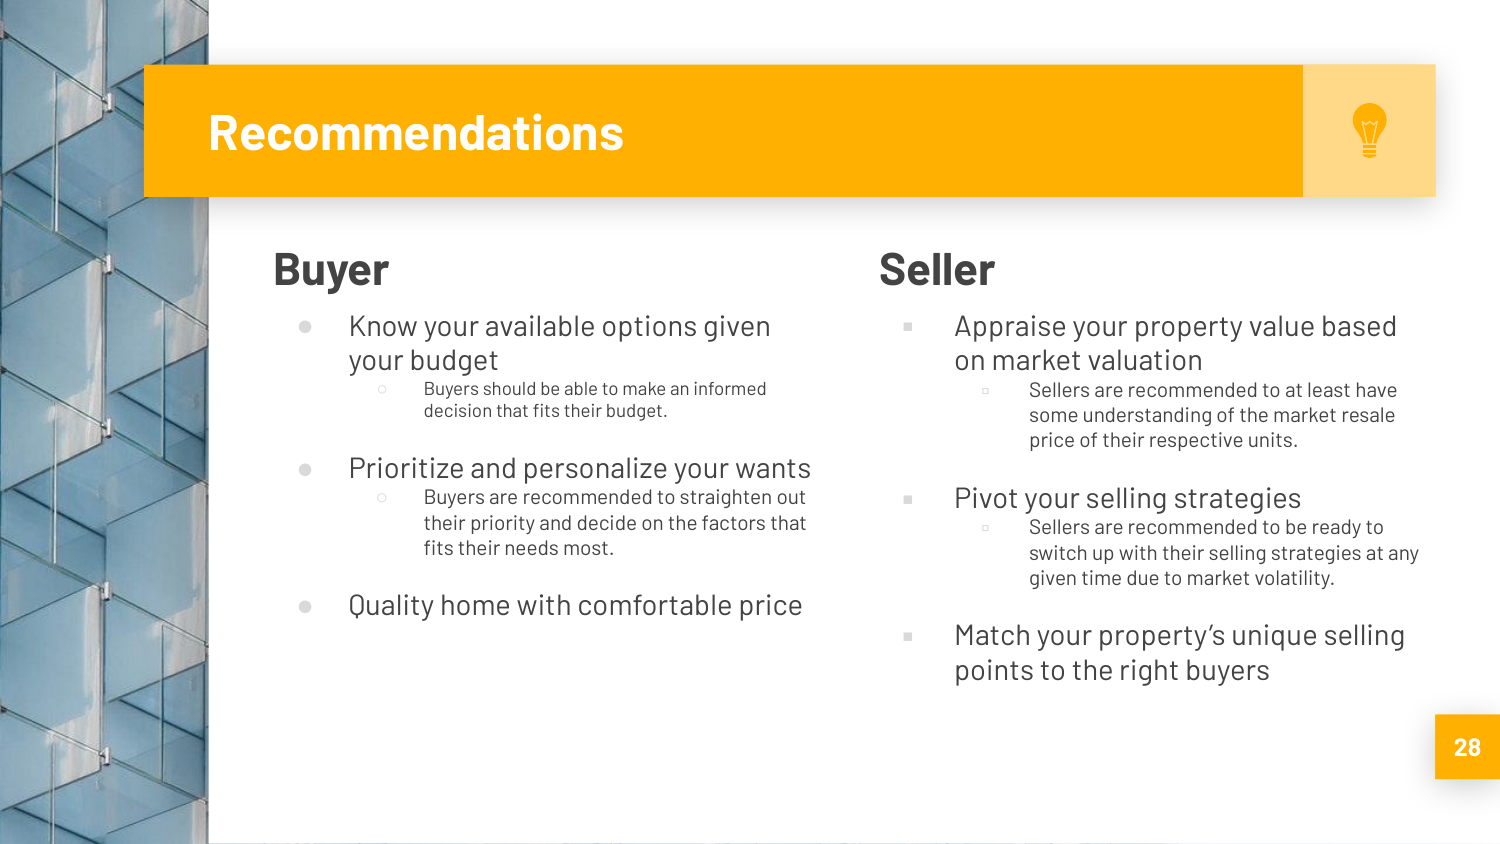

# Recommendations

Buyer
Know your available options given your budget
Buyers should be able to make an informed decision that fits their budget.

Prioritize and personalize your wants
Buyers are recommended to straighten out their priority and decide on the factors that fits their needs most.

Quality home with comfortable price

Seller
Appraise your property value based on market valuation
Sellers are recommended to at least have some understanding of the market resale price of their respective units.

Pivot your selling strategies
Sellers are recommended to be ready to switch up with their selling strategies at any given time due to market volatility.

Match your property’s unique selling points to the right buyers
28